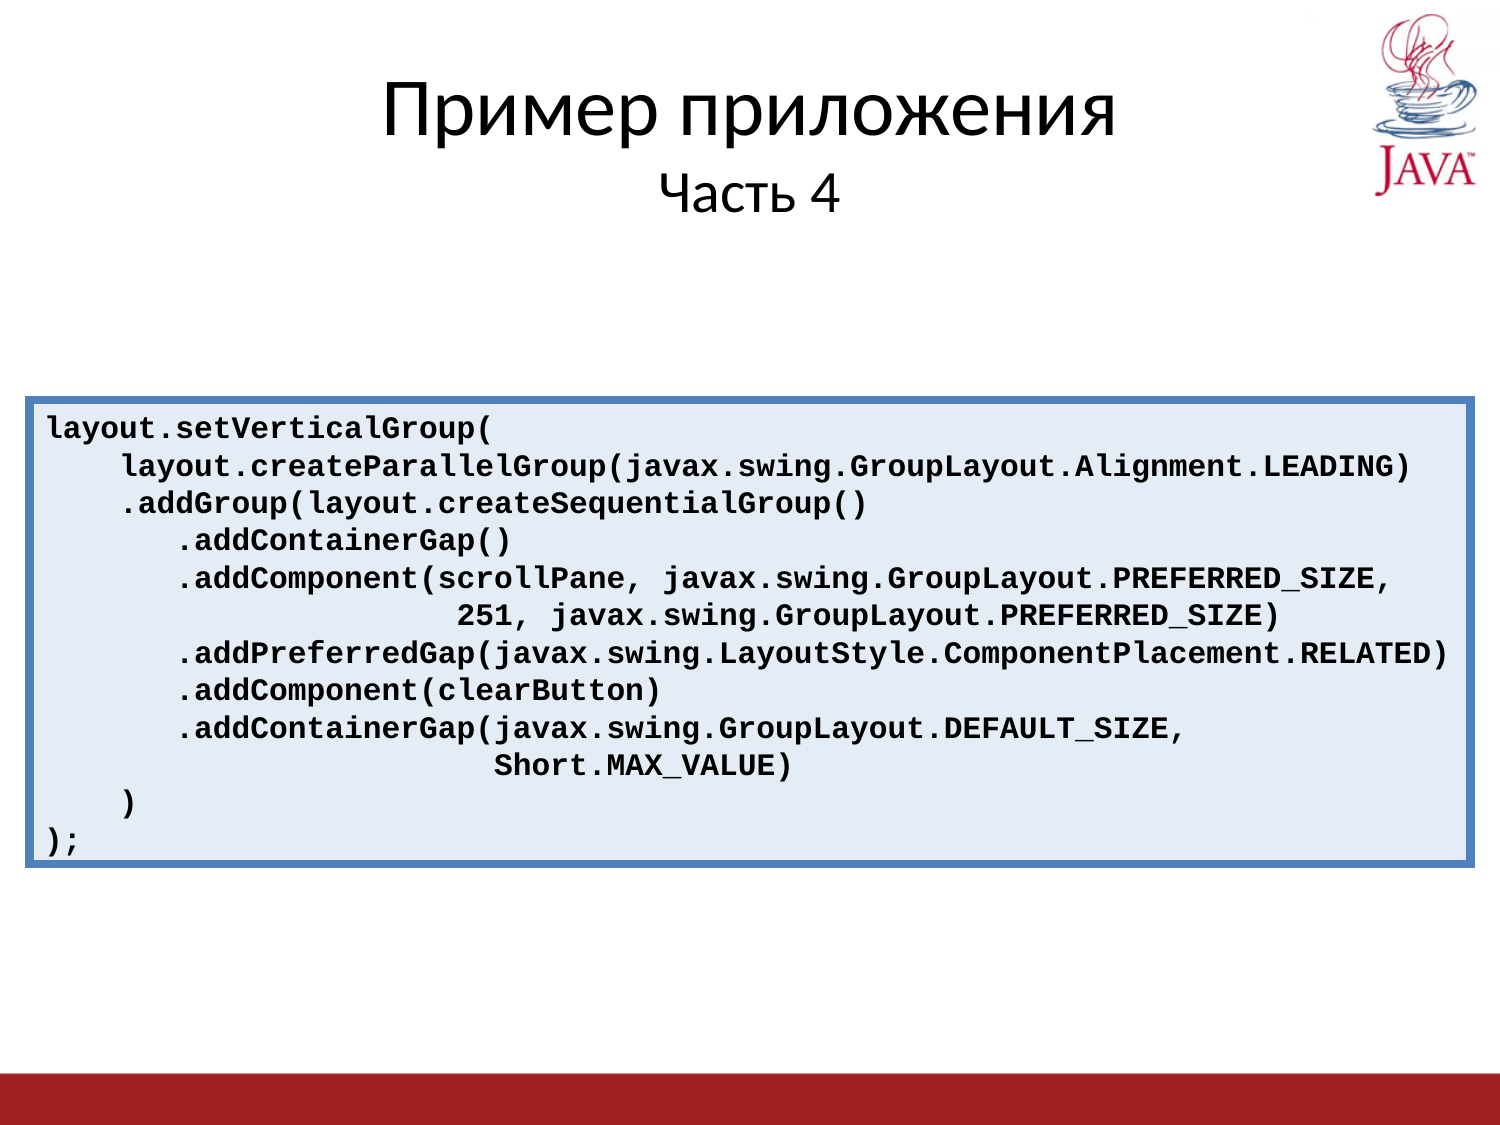

# Пример приложения Часть 4
layout.setVerticalGroup(
    layout.createParallelGroup(javax.swing.GroupLayout.Alignment.LEADING)
    .addGroup(layout.createSequentialGroup()
       .addContainerGap()
       .addComponent(scrollPane, javax.swing.GroupLayout.PREFERRED_SIZE,
                      251, javax.swing.GroupLayout.PREFERRED_SIZE)
       .addPreferredGap(javax.swing.LayoutStyle.ComponentPlacement.RELATED)
       .addComponent(clearButton)
       .addContainerGap(javax.swing.GroupLayout.DEFAULT_SIZE,
                        Short.MAX_VALUE)
    )
);